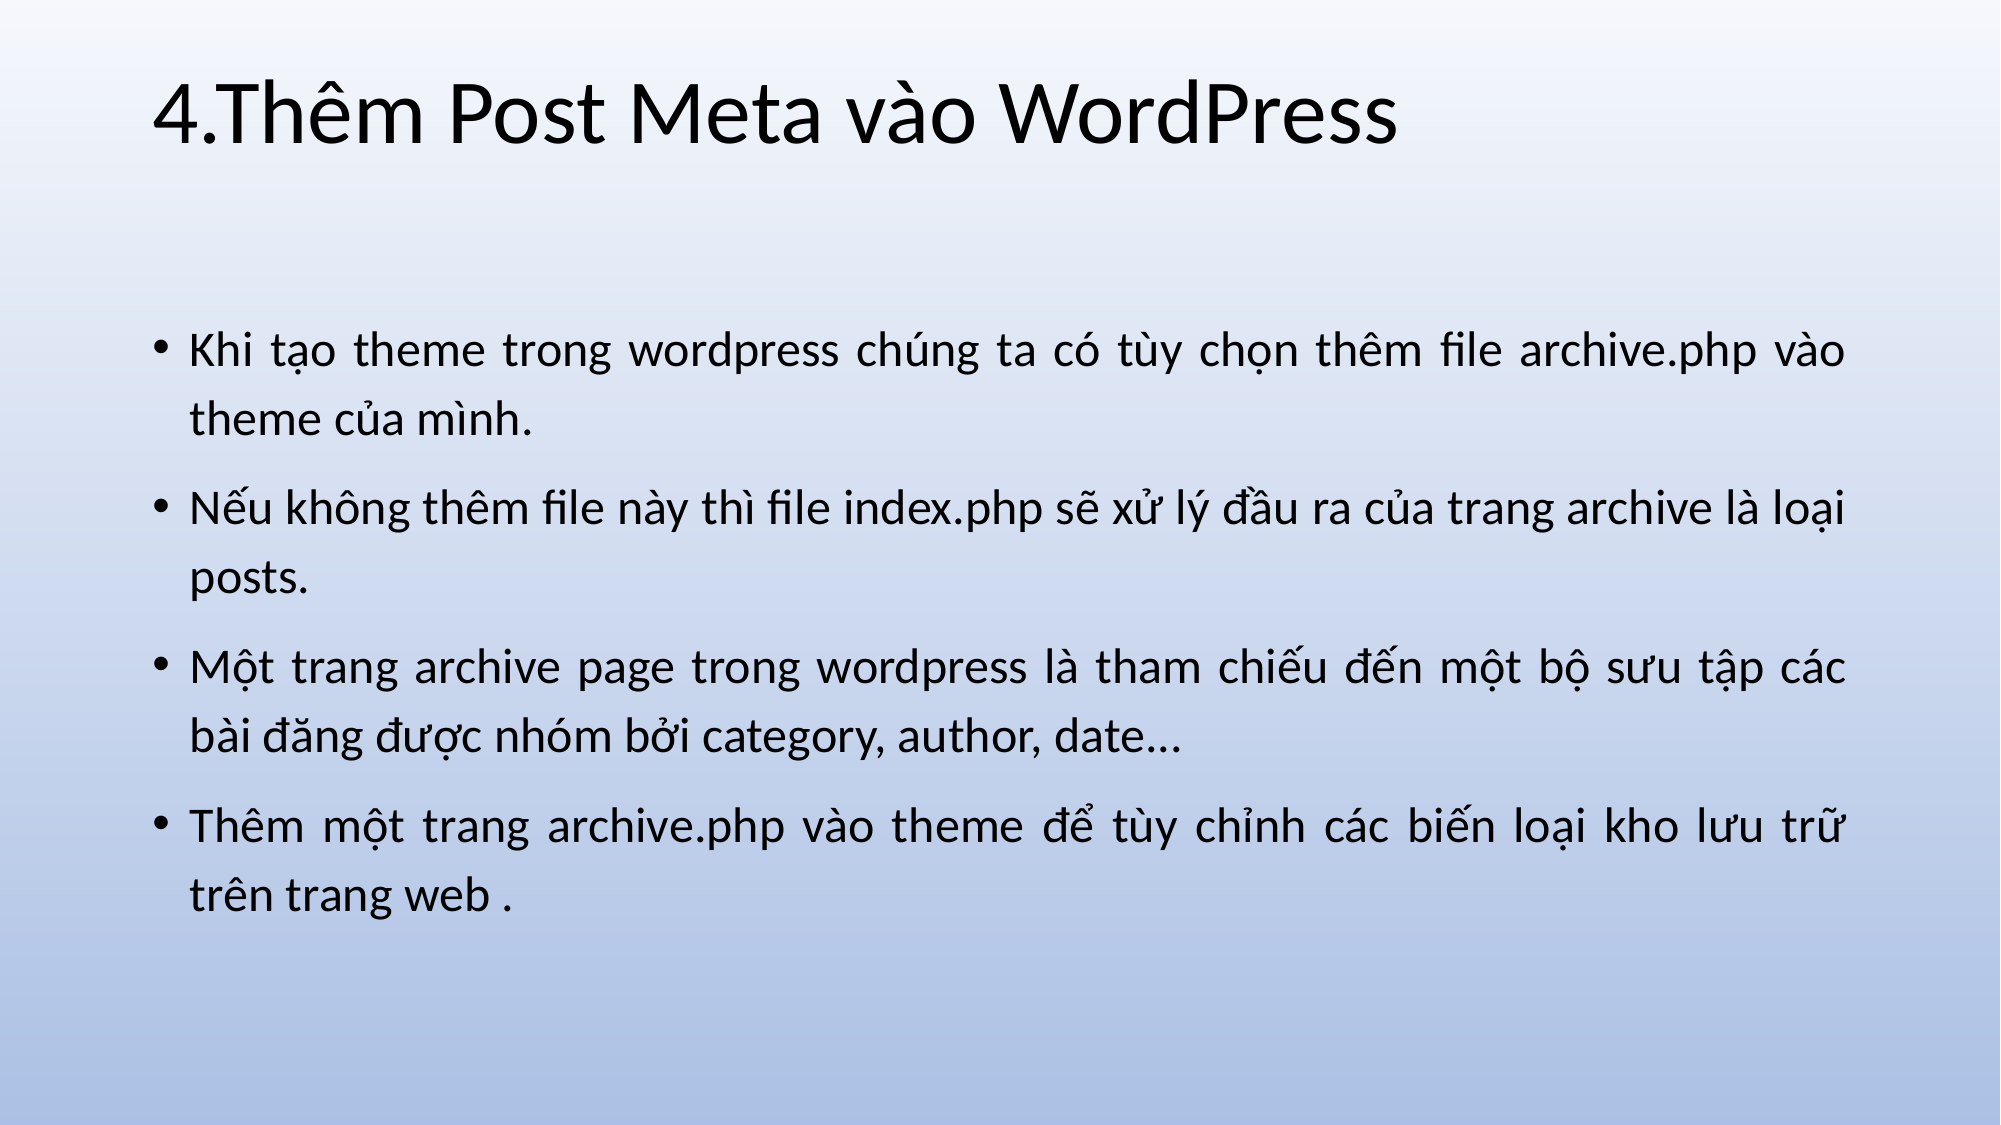

# 4.Thêm Post Meta vào WordPress
Khi tạo theme trong wordpress chúng ta có tùy chọn thêm file archive.php vào theme của mình.
Nếu không thêm file này thì file index.php sẽ xử lý đầu ra của trang archive là loại posts.
Một trang archive page trong wordpress là tham chiếu đến một bộ sưu tập các bài đăng được nhóm bởi category, author, date...
Thêm một trang archive.php vào theme để tùy chỉnh các biến loại kho lưu trữ trên trang web .